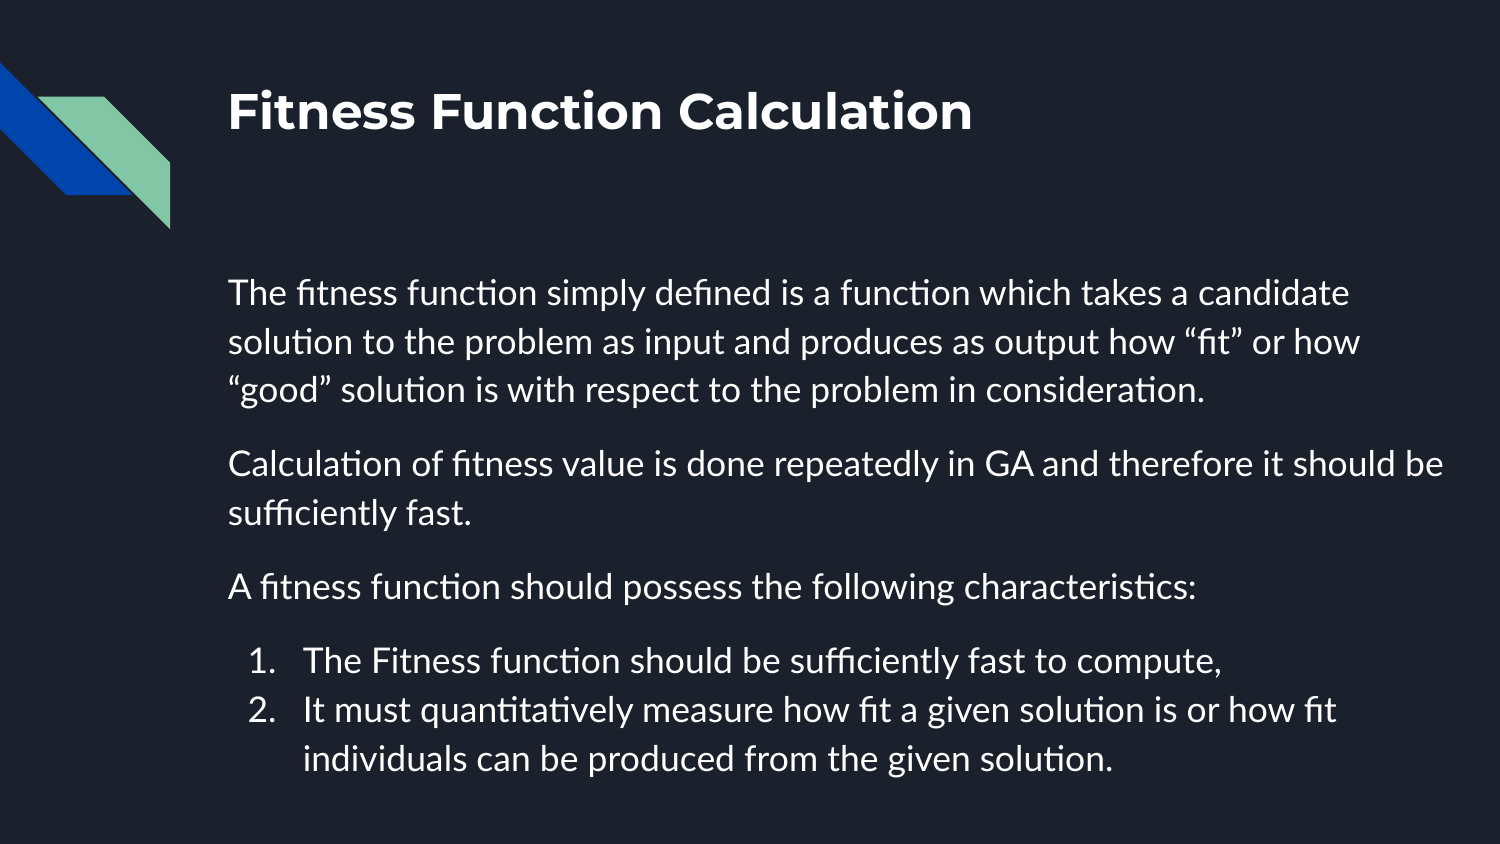

# Fitness Function Calculation
The fitness function simply defined is a function which takes a candidate solution to the problem as input and produces as output how “fit” or how “good” solution is with respect to the problem in consideration.
Calculation of fitness value is done repeatedly in GA and therefore it should be sufficiently fast.
A fitness function should possess the following characteristics:
The Fitness function should be sufficiently fast to compute,
It must quantitatively measure how fit a given solution is or how fit individuals can be produced from the given solution.